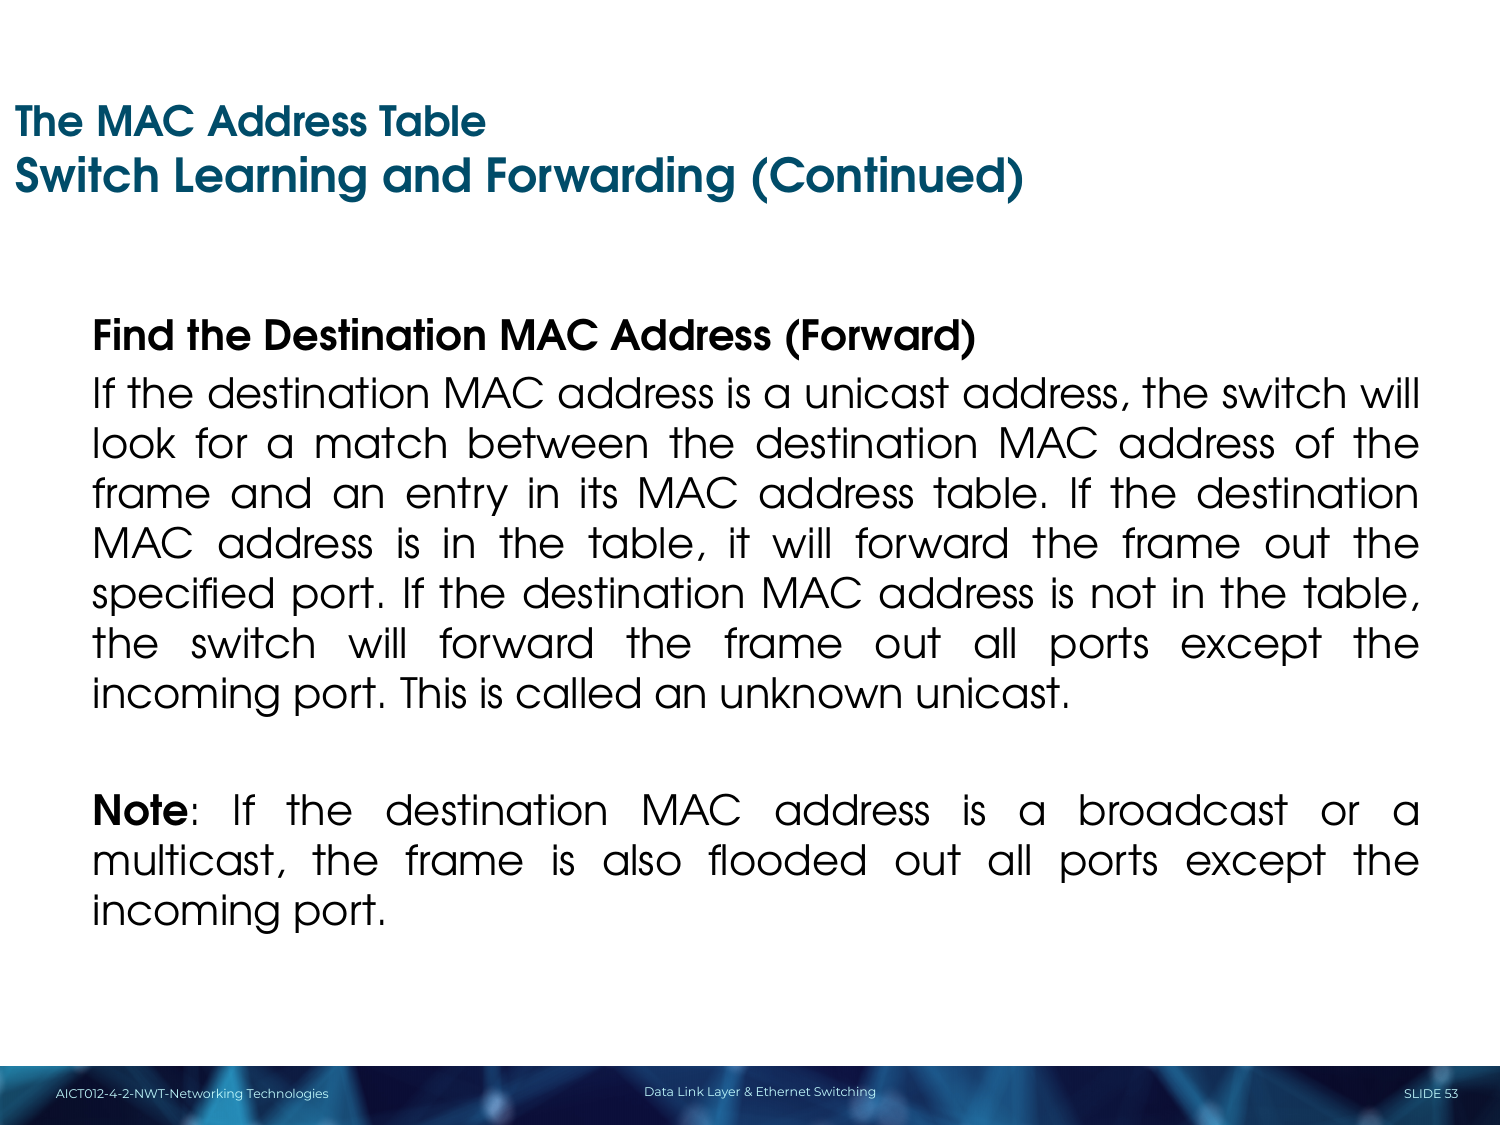

# The MAC Address Table Switch Learning and Forwarding (Continued)
Find the Destination MAC Address (Forward)
If the destination MAC address is a unicast address, the switch will look for a match between the destination MAC address of the frame and an entry in its MAC address table. If the destination MAC address is in the table, it will forward the frame out the specified port. If the destination MAC address is not in the table, the switch will forward the frame out all ports except the incoming port. This is called an unknown unicast.

Note: If the destination MAC address is a broadcast or a multicast, the frame is also flooded out all ports except the incoming port.